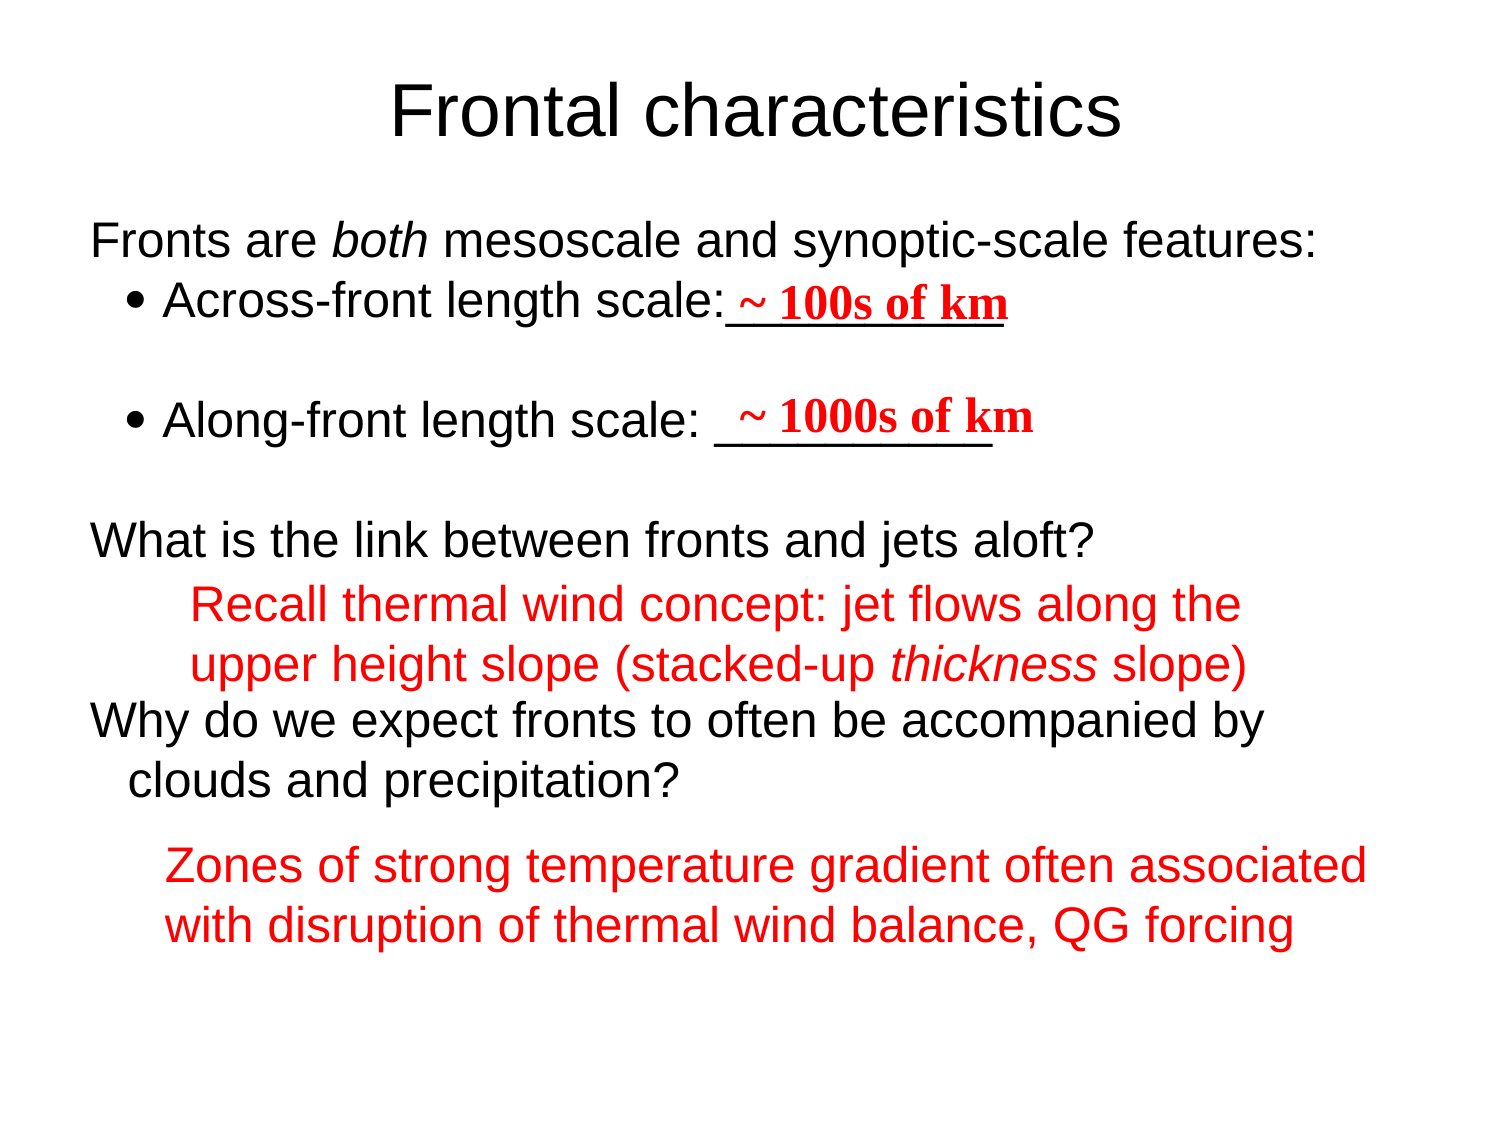

# Frontal characteristics
Fronts are both mesoscale and synoptic-scale features:
	• Across-front length scale:__________

	• Along-front length scale: __________

What is the link between fronts and jets aloft?

Why do we expect fronts to often be accompanied by clouds and precipitation?

~ 100s of km
~ 1000s of km
Recall thermal wind concept: jet flows along the upper height slope (stacked-up thickness slope)
Zones of strong temperature gradient often associated with disruption of thermal wind balance, QG forcing